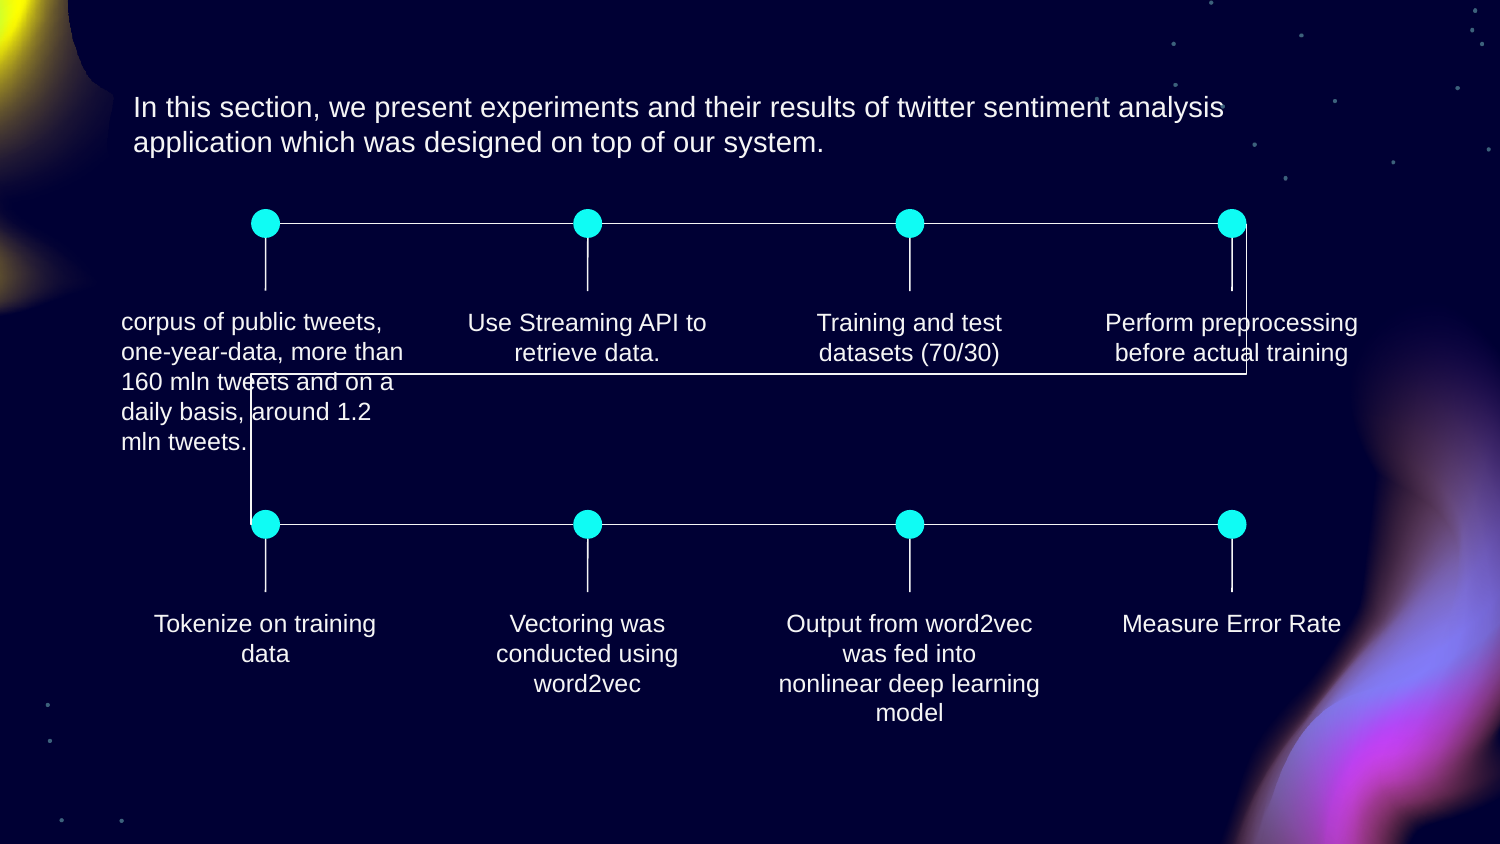

# In this section, we present experiments and their results of twitter sentiment analysis application which was designed on top of our system.

corpus of public tweets, one-year-data, more than 160 mln tweets and on a daily basis, around 1.2 mln tweets.

Use Streaming API to retrieve data.
Training and test datasets (70/30)
Perform preprocessing before actual training

Tokenize on training data
Vectoring was conducted using
word2vec

Output from word2vec was fed into
nonlinear deep learning model

Measure Error Rate